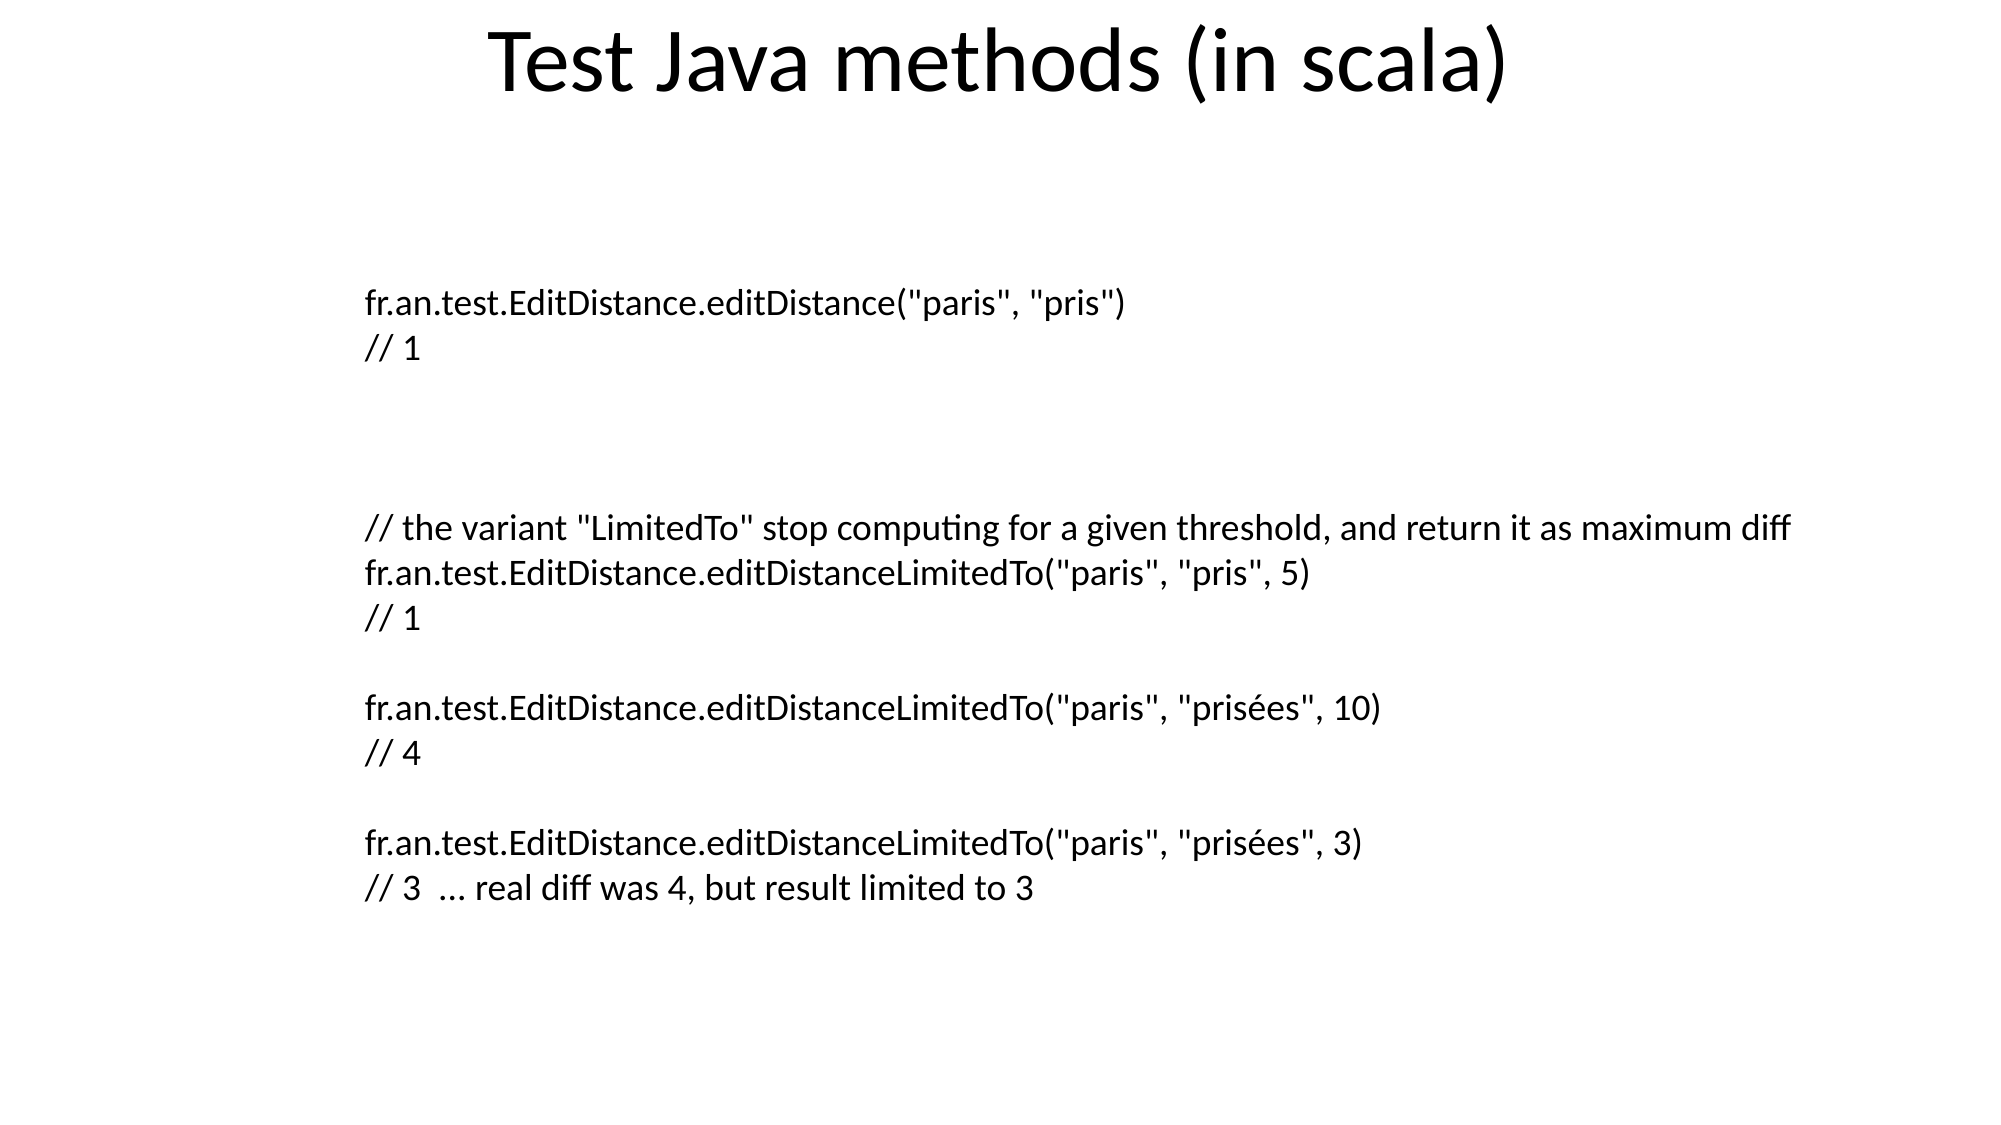

# Test Java methods (in scala)
fr.an.test.EditDistance.editDistance("paris", "pris")
// 1

// the variant "LimitedTo" stop computing for a given threshold, and return it as maximum diff
fr.an.test.EditDistance.editDistanceLimitedTo("paris", "pris", 5)
// 1

fr.an.test.EditDistance.editDistanceLimitedTo("paris", "prisées", 10)
// 4

fr.an.test.EditDistance.editDistanceLimitedTo("paris", "prisées", 3)
// 3  ... real diff was 4, but result limited to 3